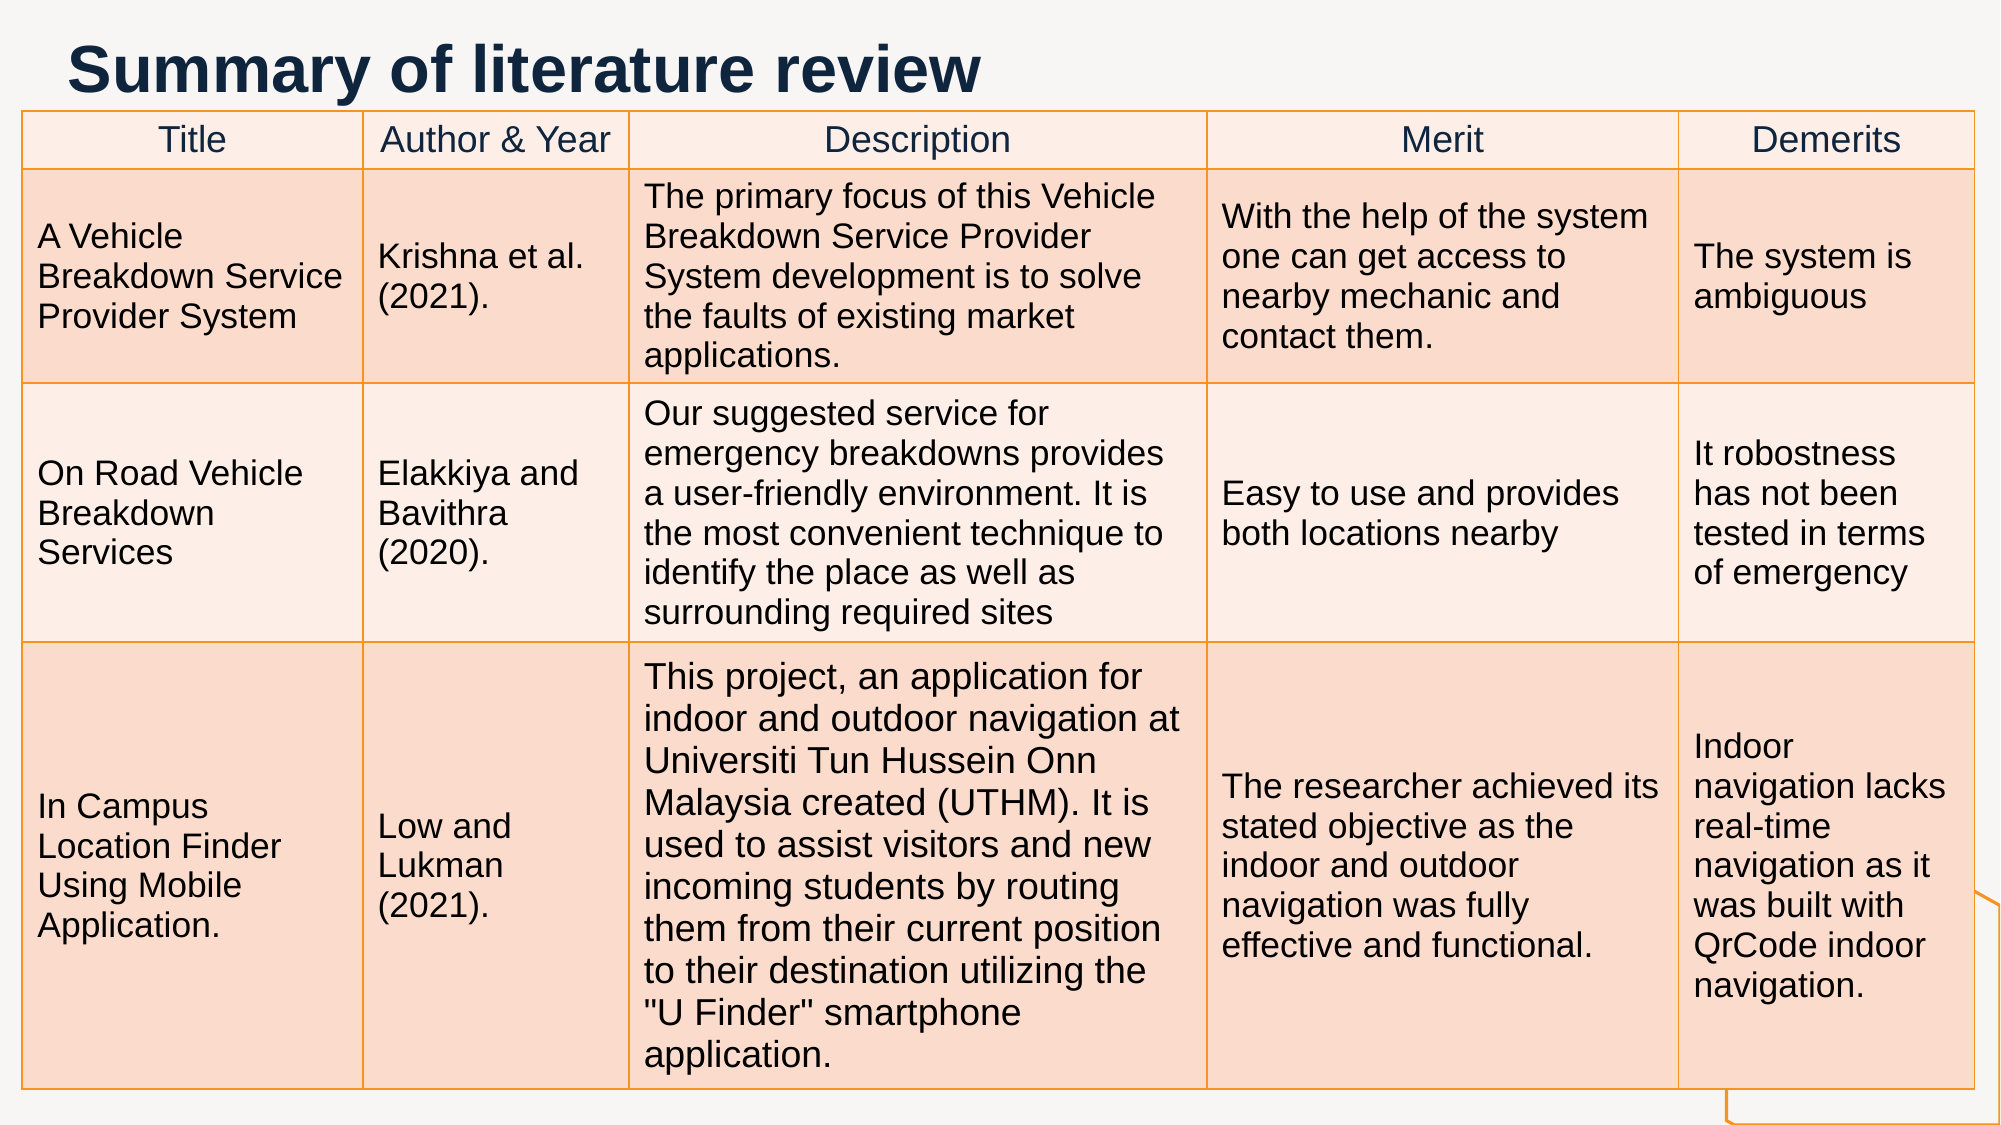

# Summary of literature review
| Title | Author & Year | Description | Merit | Demerits |
| --- | --- | --- | --- | --- |
| A Vehicle Breakdown Service Provider System | Krishna et al. (2021). | The primary focus of this Vehicle Breakdown Service Provider System development is to solve the faults of existing market applications. | With the help of the system one can get access to nearby mechanic and contact them. | The system is ambiguous |
| On Road Vehicle Breakdown Services | Elakkiya and Bavithra (2020). | Our suggested service for emergency breakdowns provides a user-friendly environment. It is the most convenient technique to identify the place as well as surrounding required sites | Easy to use and provides both locations nearby | It robostness has not been tested in terms of emergency |
| In Campus Location Finder Using Mobile Application. | Low and Lukman (2021). | This project, an application for indoor and outdoor navigation at Universiti Tun Hussein Onn Malaysia created (UTHM). It is used to assist visitors and new incoming students by routing them from their current position to their destination utilizing the "U Finder" smartphone application. | The researcher achieved its stated objective as the indoor and outdoor navigation was fully effective and functional. | Indoor navigation lacks real-time navigation as it was built with QrCode indoor navigation. |
11